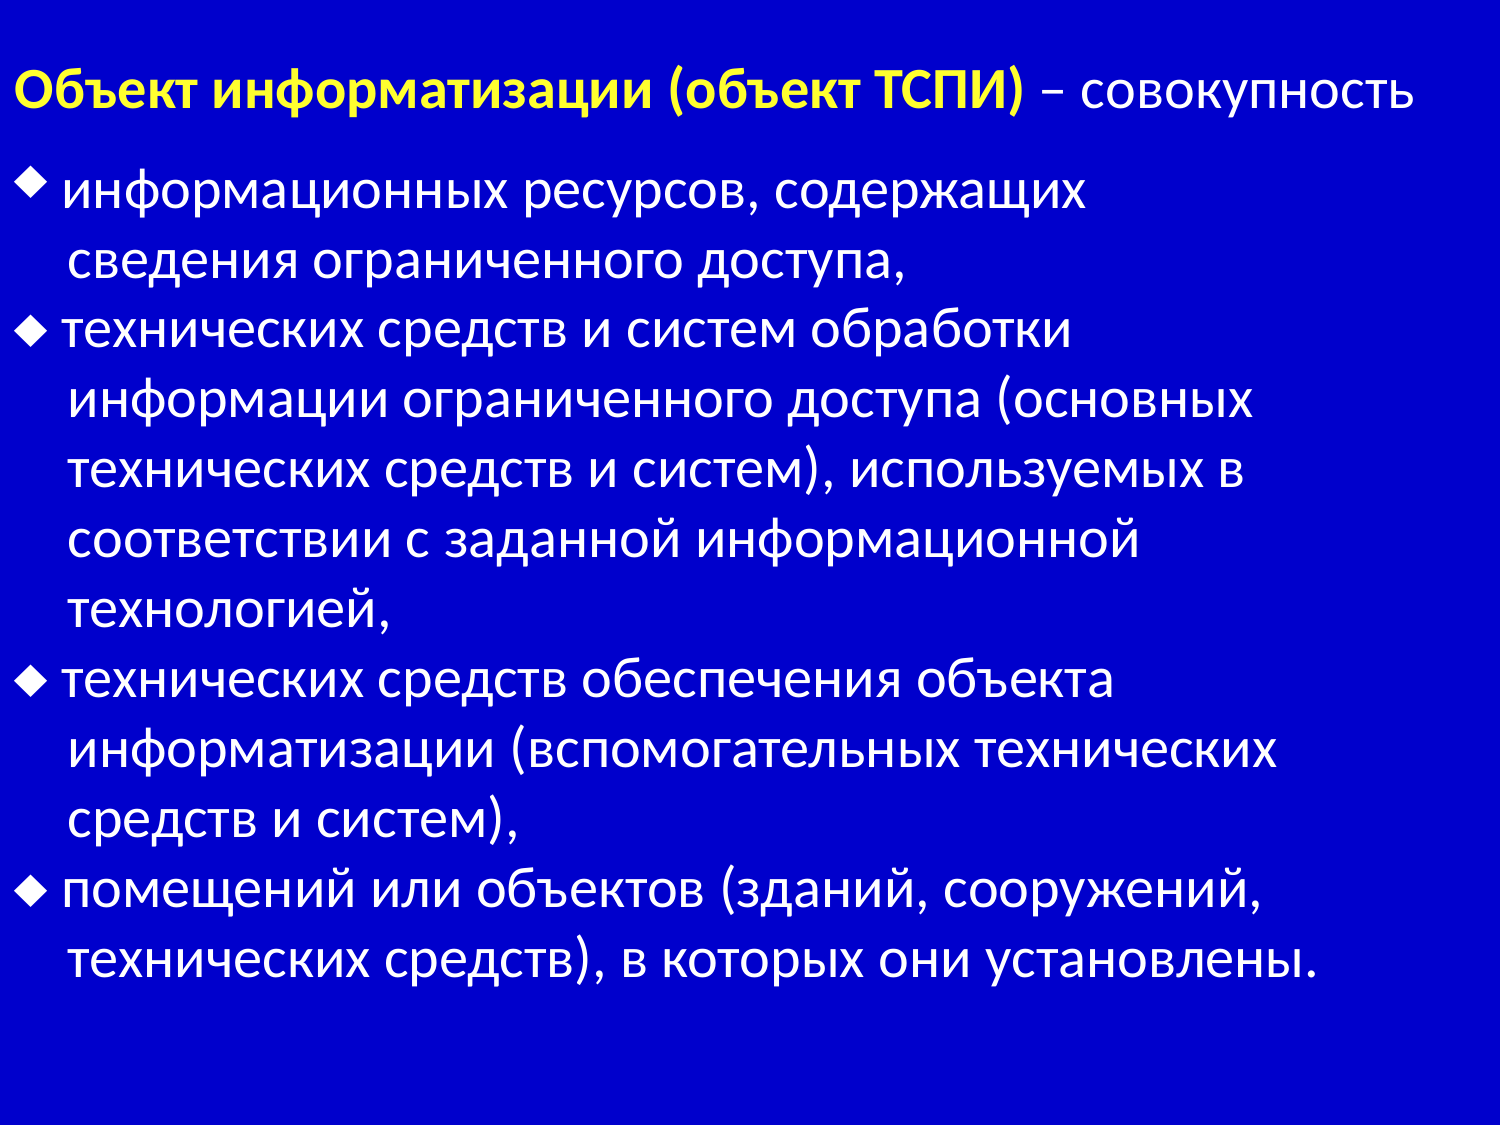

Объект информатизации (объект ТСПИ) – совокупность

 информационных ресурсов, содержащих
    сведения ограниченного доступа,
♦ технических средств и систем обработки
    информации ограниченного доступа (основных
    технических средств и систем), используемых в
    соответствии с заданной информационной
    технологией,
♦ технических средств обеспечения объекта
    информатизации (вспомогательных технических
    средств и систем),
♦ помещений или объектов (зданий, сооружений,
    технических средств), в которых они установлены.